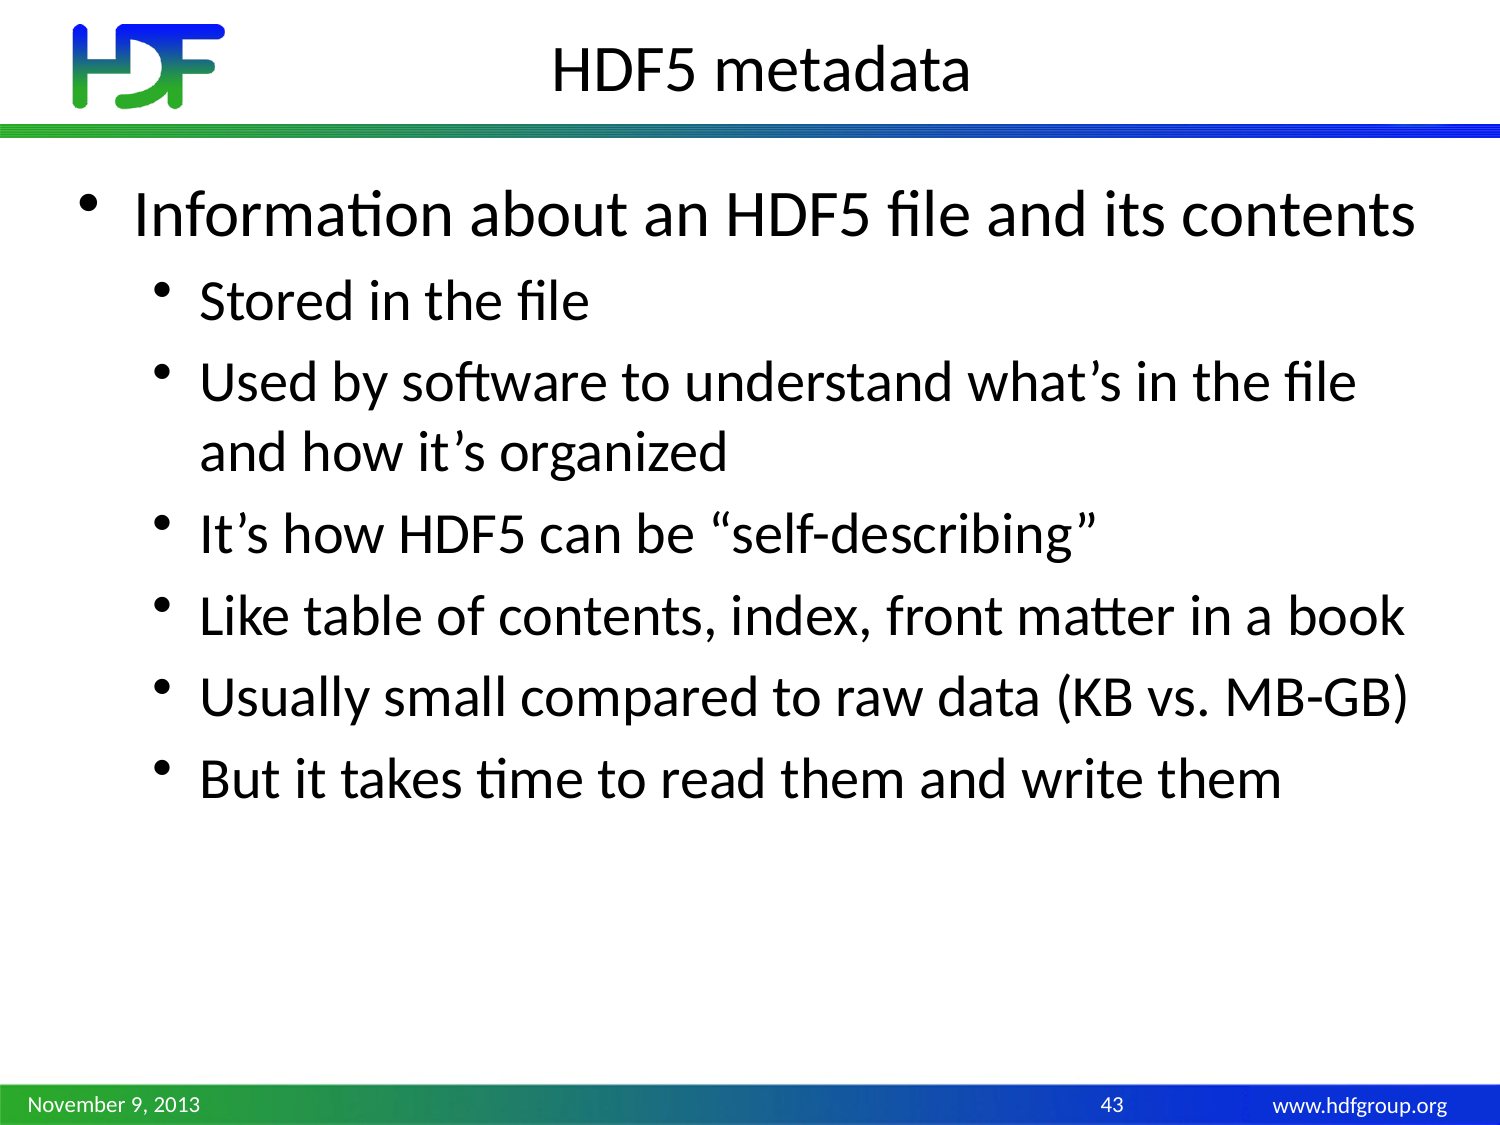

# HDF5 metadata
Information about an HDF5 file and its contents
Stored in the file
Used by software to understand what’s in the file and how it’s organized
It’s how HDF5 can be “self-describing”
Like table of contents, index, front matter in a book
Usually small compared to raw data (KB vs. MB-GB)
But it takes time to read them and write them
November 9, 2013
43